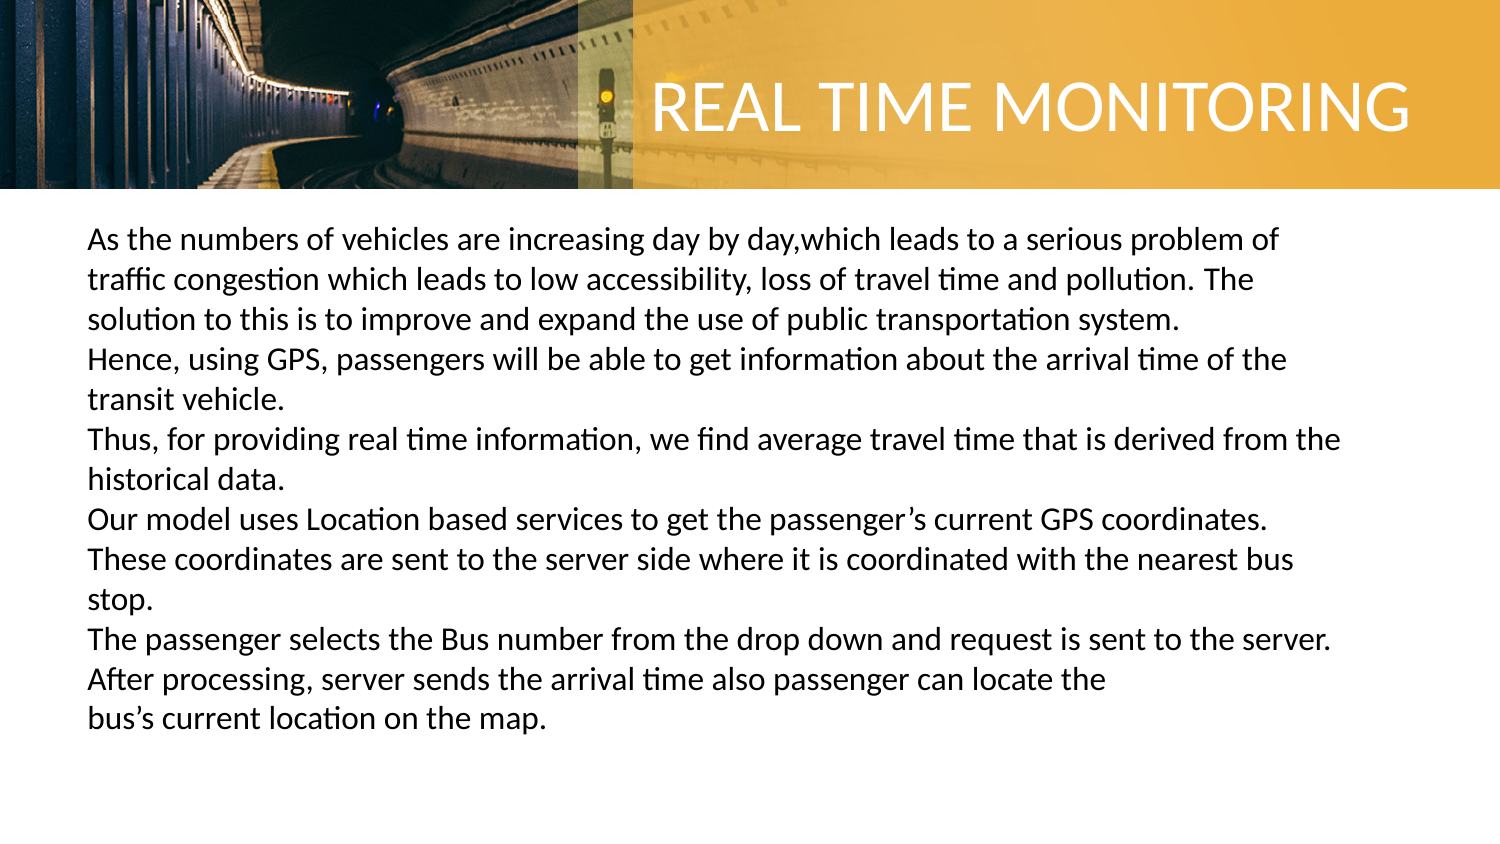

REAL TIME MONITORING
As the numbers of vehicles are increasing day by day,which leads to a serious problem of traffic congestion which leads to low accessibility, loss of travel time and pollution. The solution to this is to improve and expand the use of public transportation system.
Hence, using GPS, passengers will be able to get information about the arrival time of the transit vehicle.
Thus, for providing real time information, we find average travel time that is derived from the historical data.
Our model uses Location based services to get the passenger’s current GPS coordinates. These coordinates are sent to the server side where it is coordinated with the nearest bus stop.
The passenger selects the Bus number from the drop down and request is sent to the server. After processing, server sends the arrival time also passenger can locate the
bus’s current location on the map.